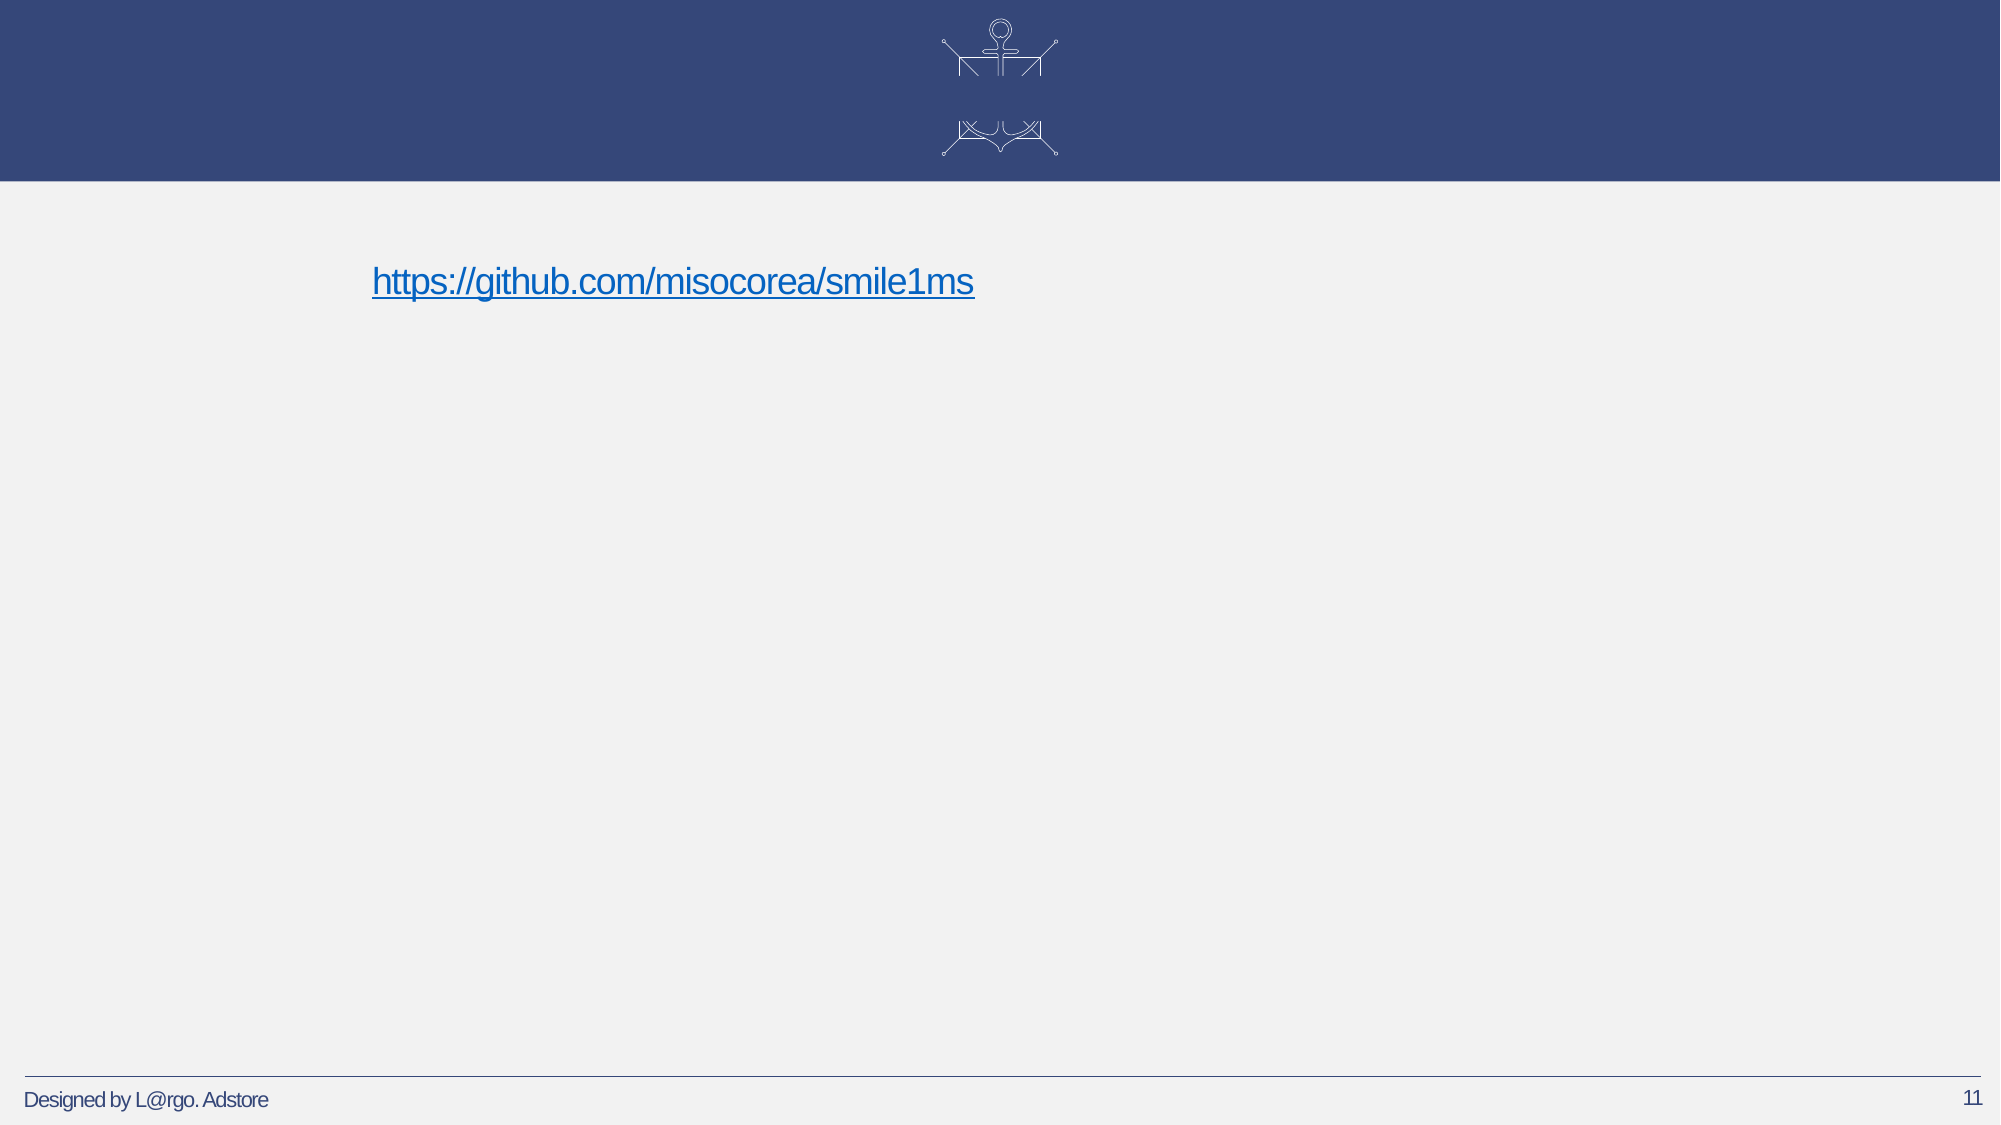

# GIT HUB
https://github.com/misocorea/smile1ms
11
Designed by L@rgo. Adstore